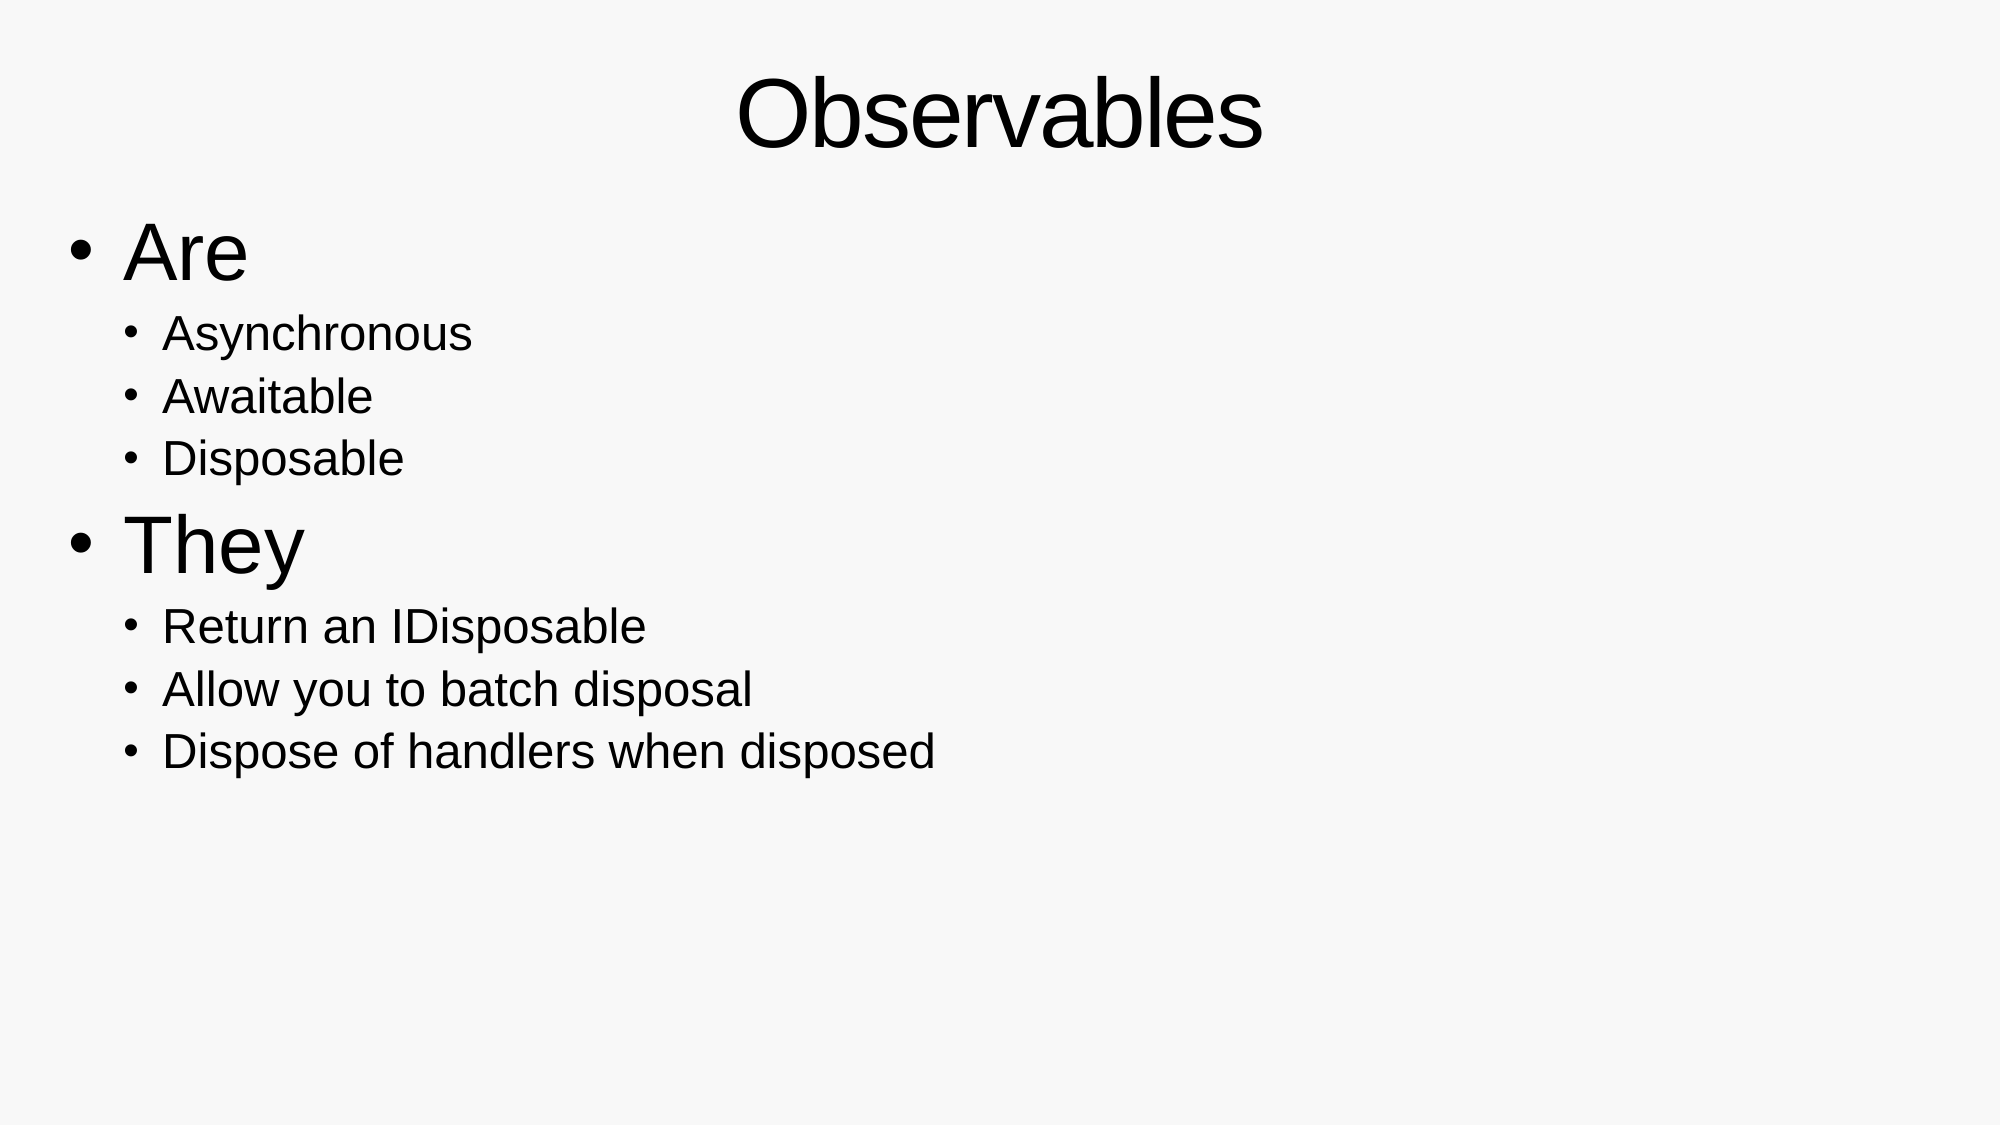

# Observables
Are
Asynchronous
Awaitable
Disposable
They
Return an IDisposable
Allow you to batch disposal
Dispose of handlers when disposed